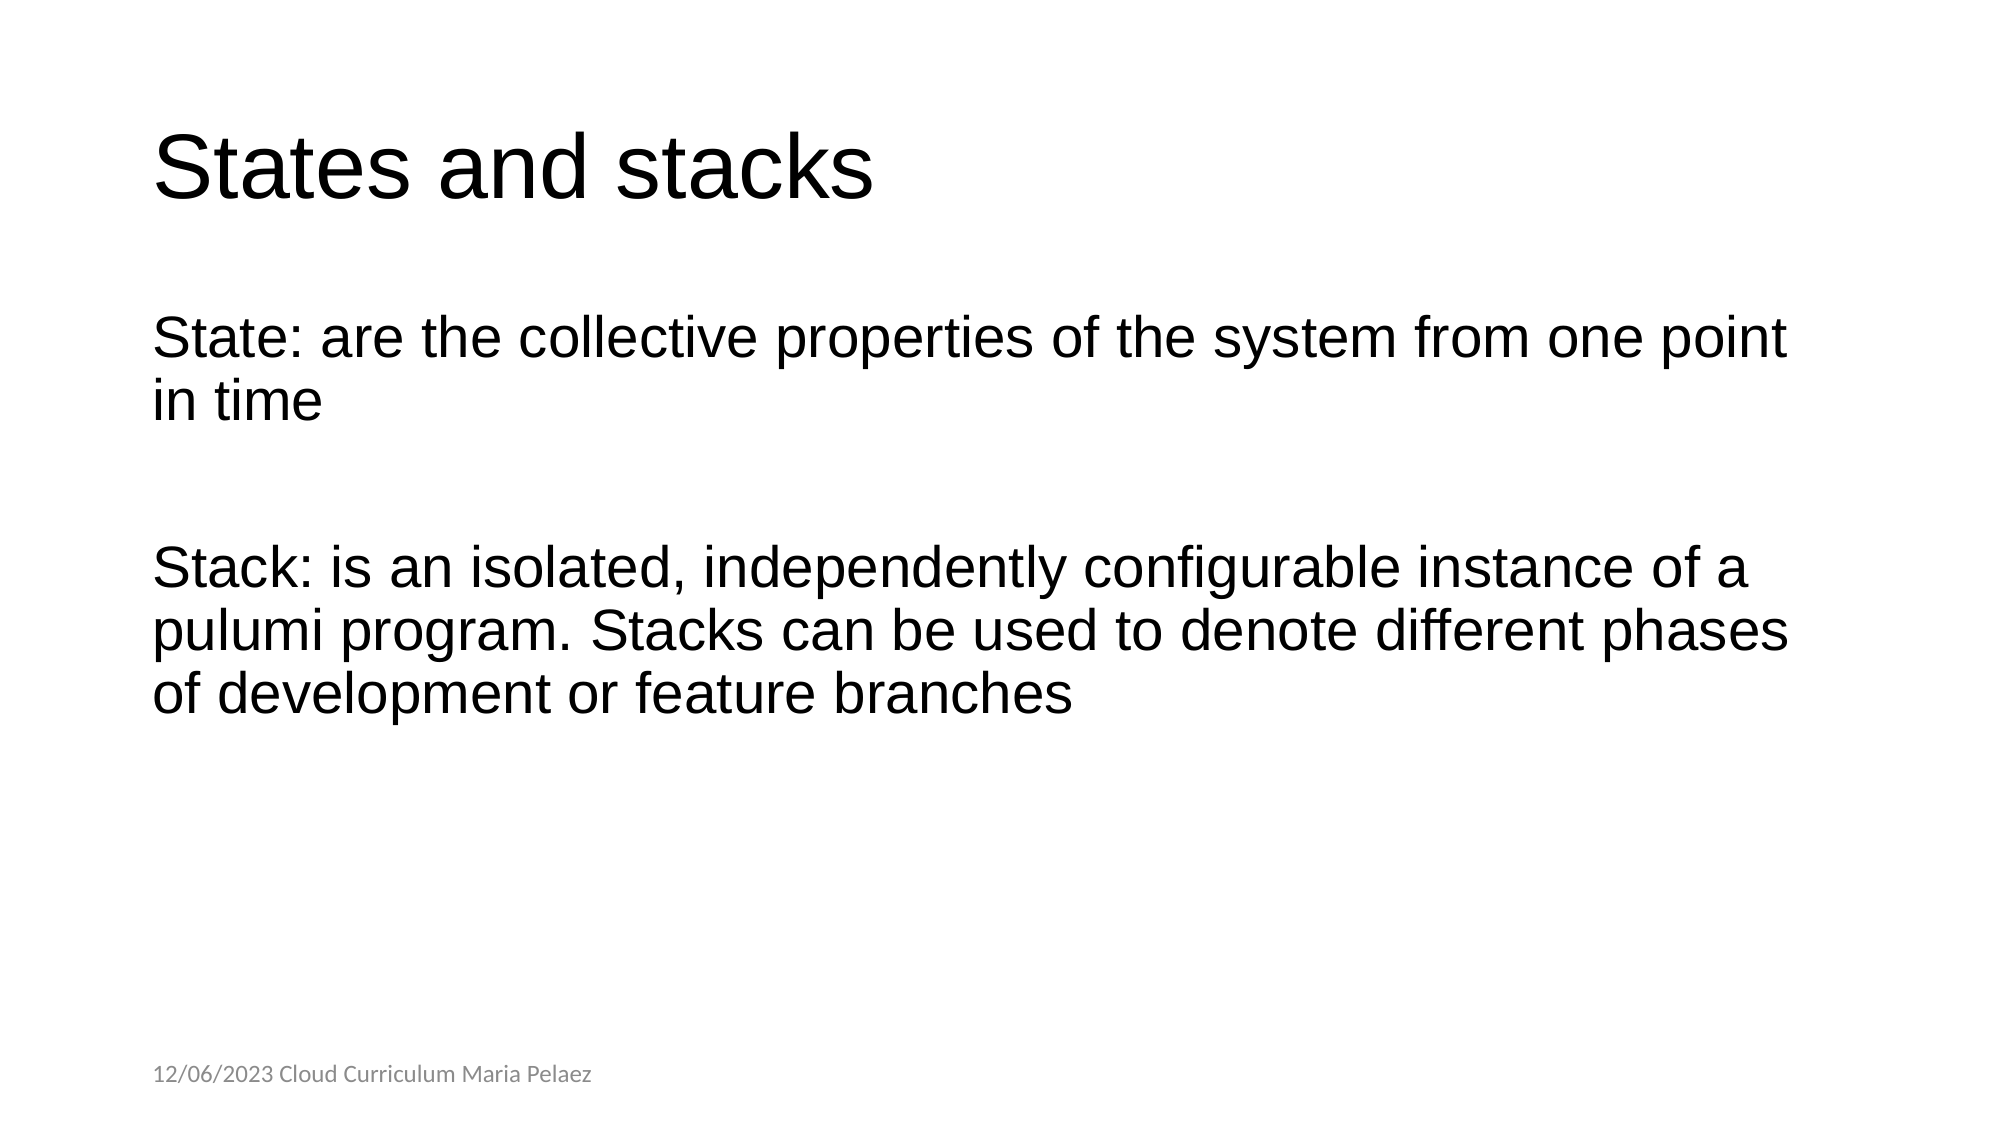

# States and stacks
State: are the collective properties of the system from one point in time

Stack: is an isolated, independently configurable instance of a pulumi program. Stacks can be used to denote different phases of development or feature branches
12/06/2023 Cloud Curriculum Maria Pelaez